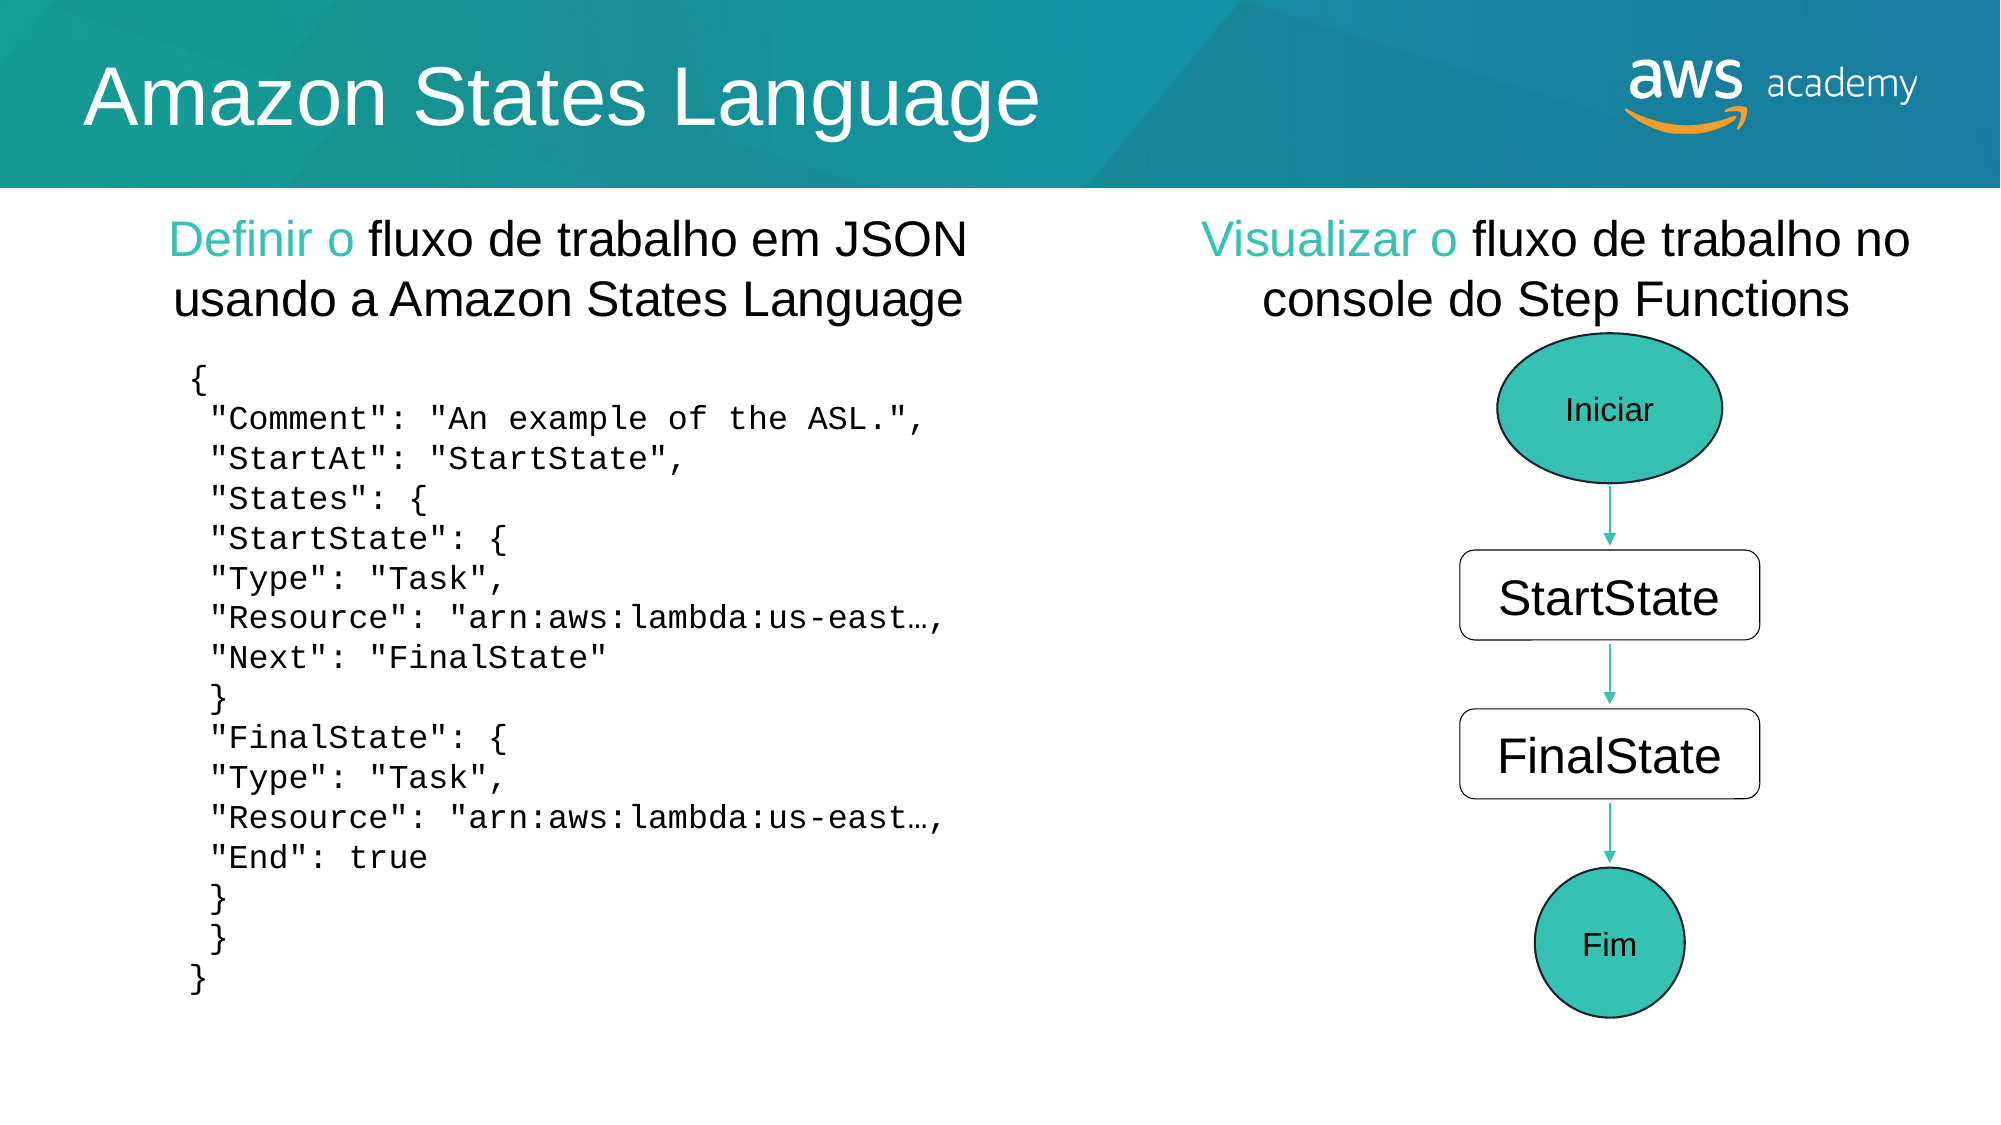

# Amazon States Language
Definir o fluxo de trabalho em JSON usando a Amazon States Language
Visualizar o fluxo de trabalho no console do Step Functions
Iniciar
StartState
FinalState
Fim
{
 "Comment": "An example of the ASL.",
 "StartAt": "StartState",
 "States": {
 "StartState": {
 "Type": "Task",
 "Resource": "arn:aws:lambda:us-east…,
 "Next": "FinalState"
 }
 "FinalState": {
 "Type": "Task",
 "Resource": "arn:aws:lambda:us-east…,
 "End": true
 }
 }
}